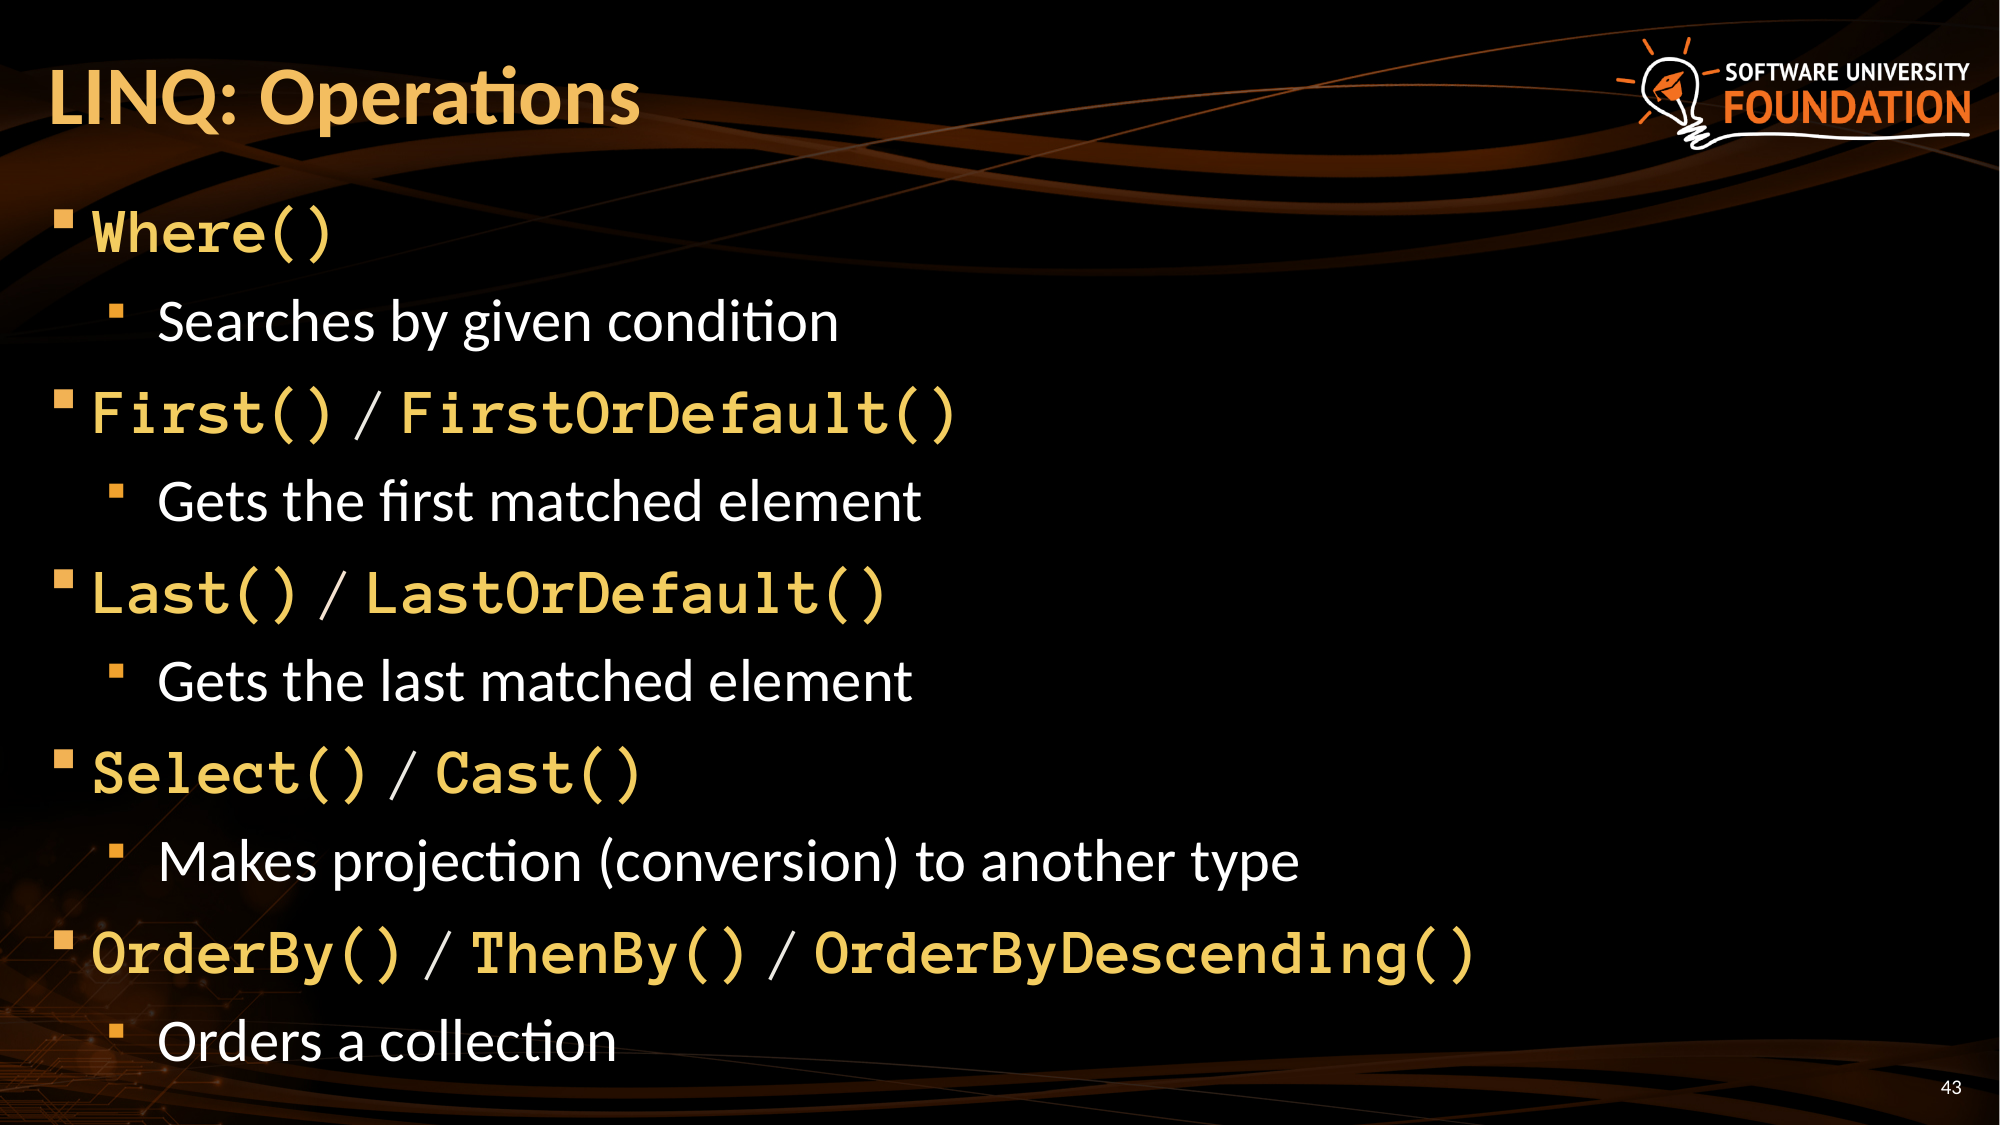

# LINQ: Operations
Where()
Searches by given condition
First() / FirstOrDefault()
Gets the first matched element
Last() / LastOrDefault()
Gets the last matched element
Select() / Cast()
Makes projection (conversion) to another type
OrderBy() / ThenBy() / OrderByDescending()
Orders a collection
43